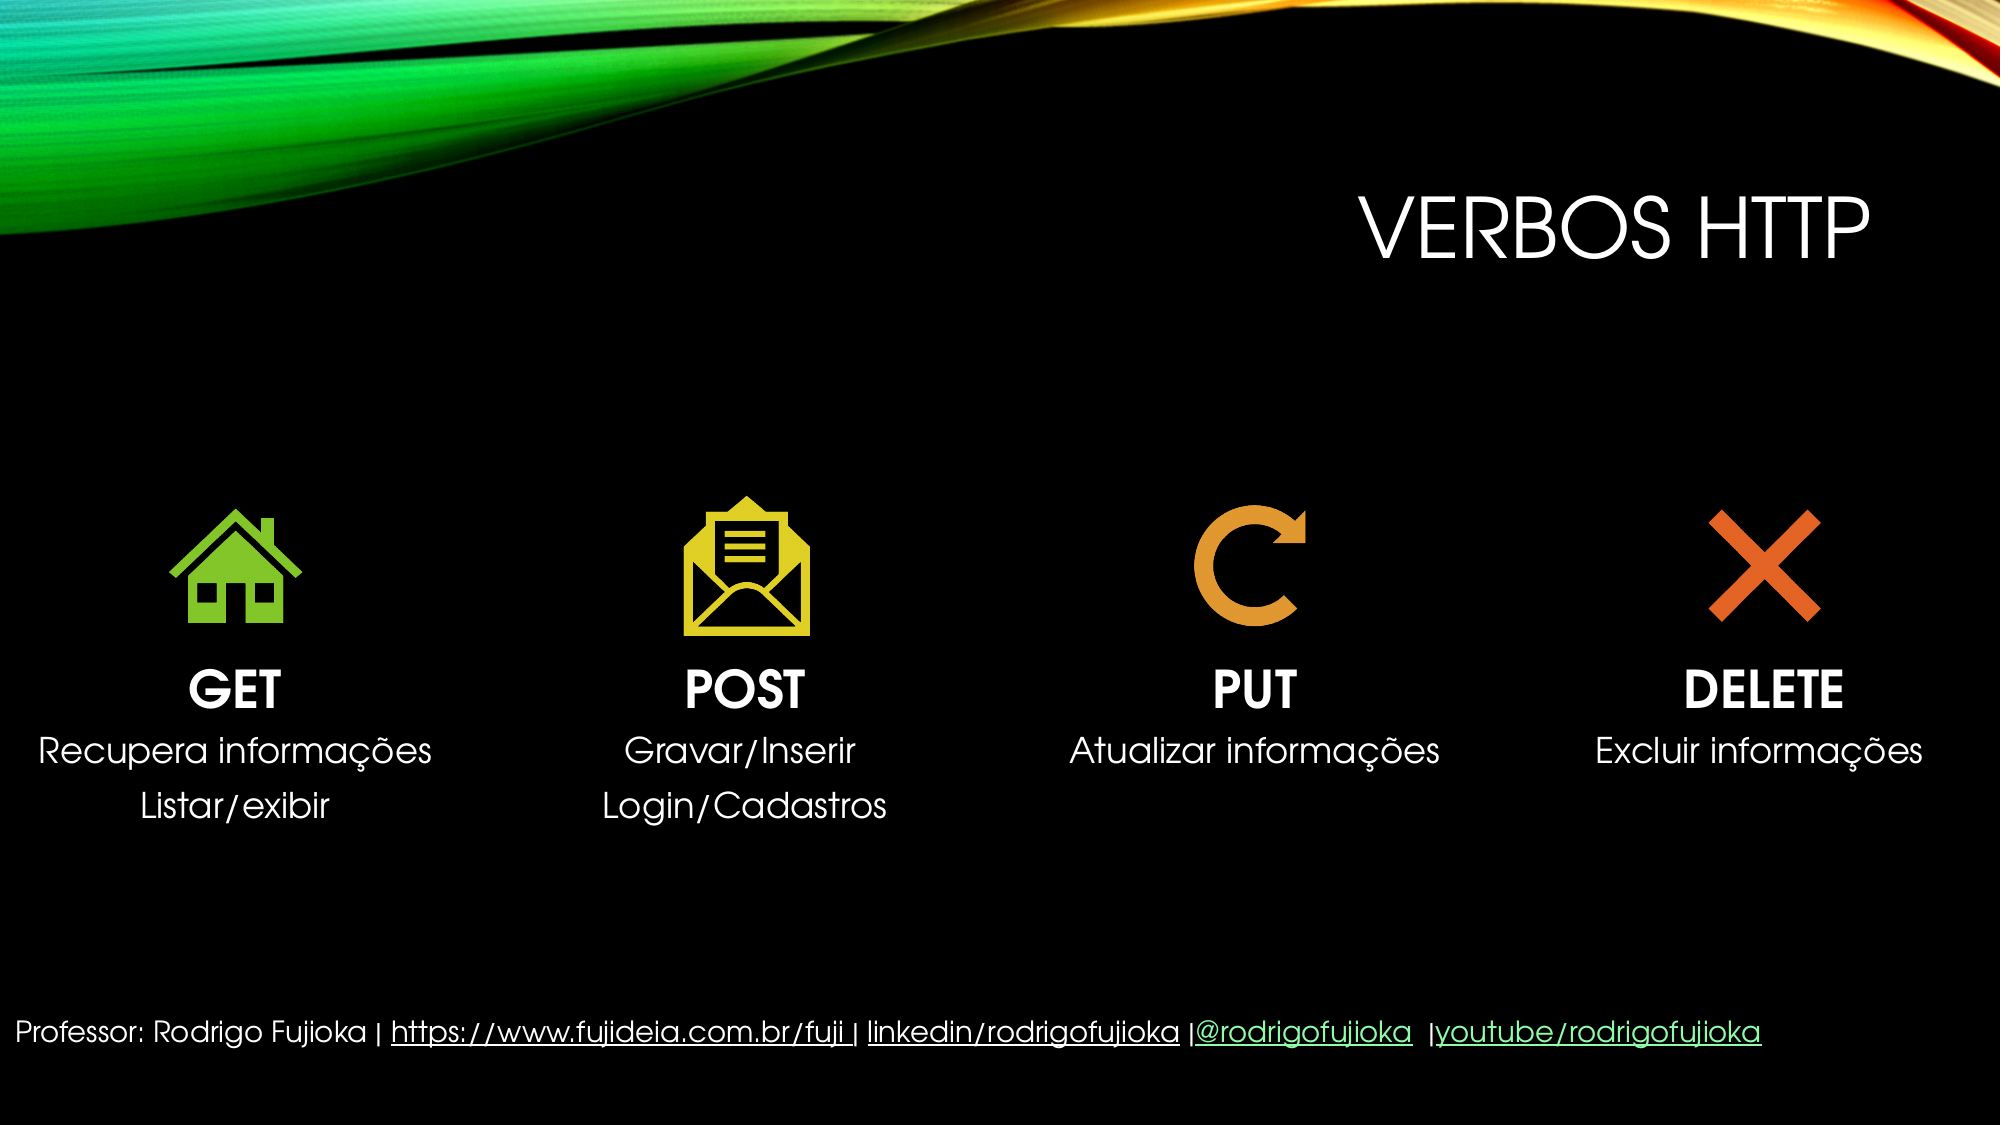

# Verbos HTTP
GET
Recupera informações
Listar/exibir
POST
Gravar/Inserir
Login/Cadastros
PUT
Atualizar informações
DELETE
Excluir informações
Professor: Rodrigo Fujioka | https://www.fujideia.com.br/fuji | linkedin/rodrigofujioka |@rodrigofujioka  |youtube/rodrigofujioka